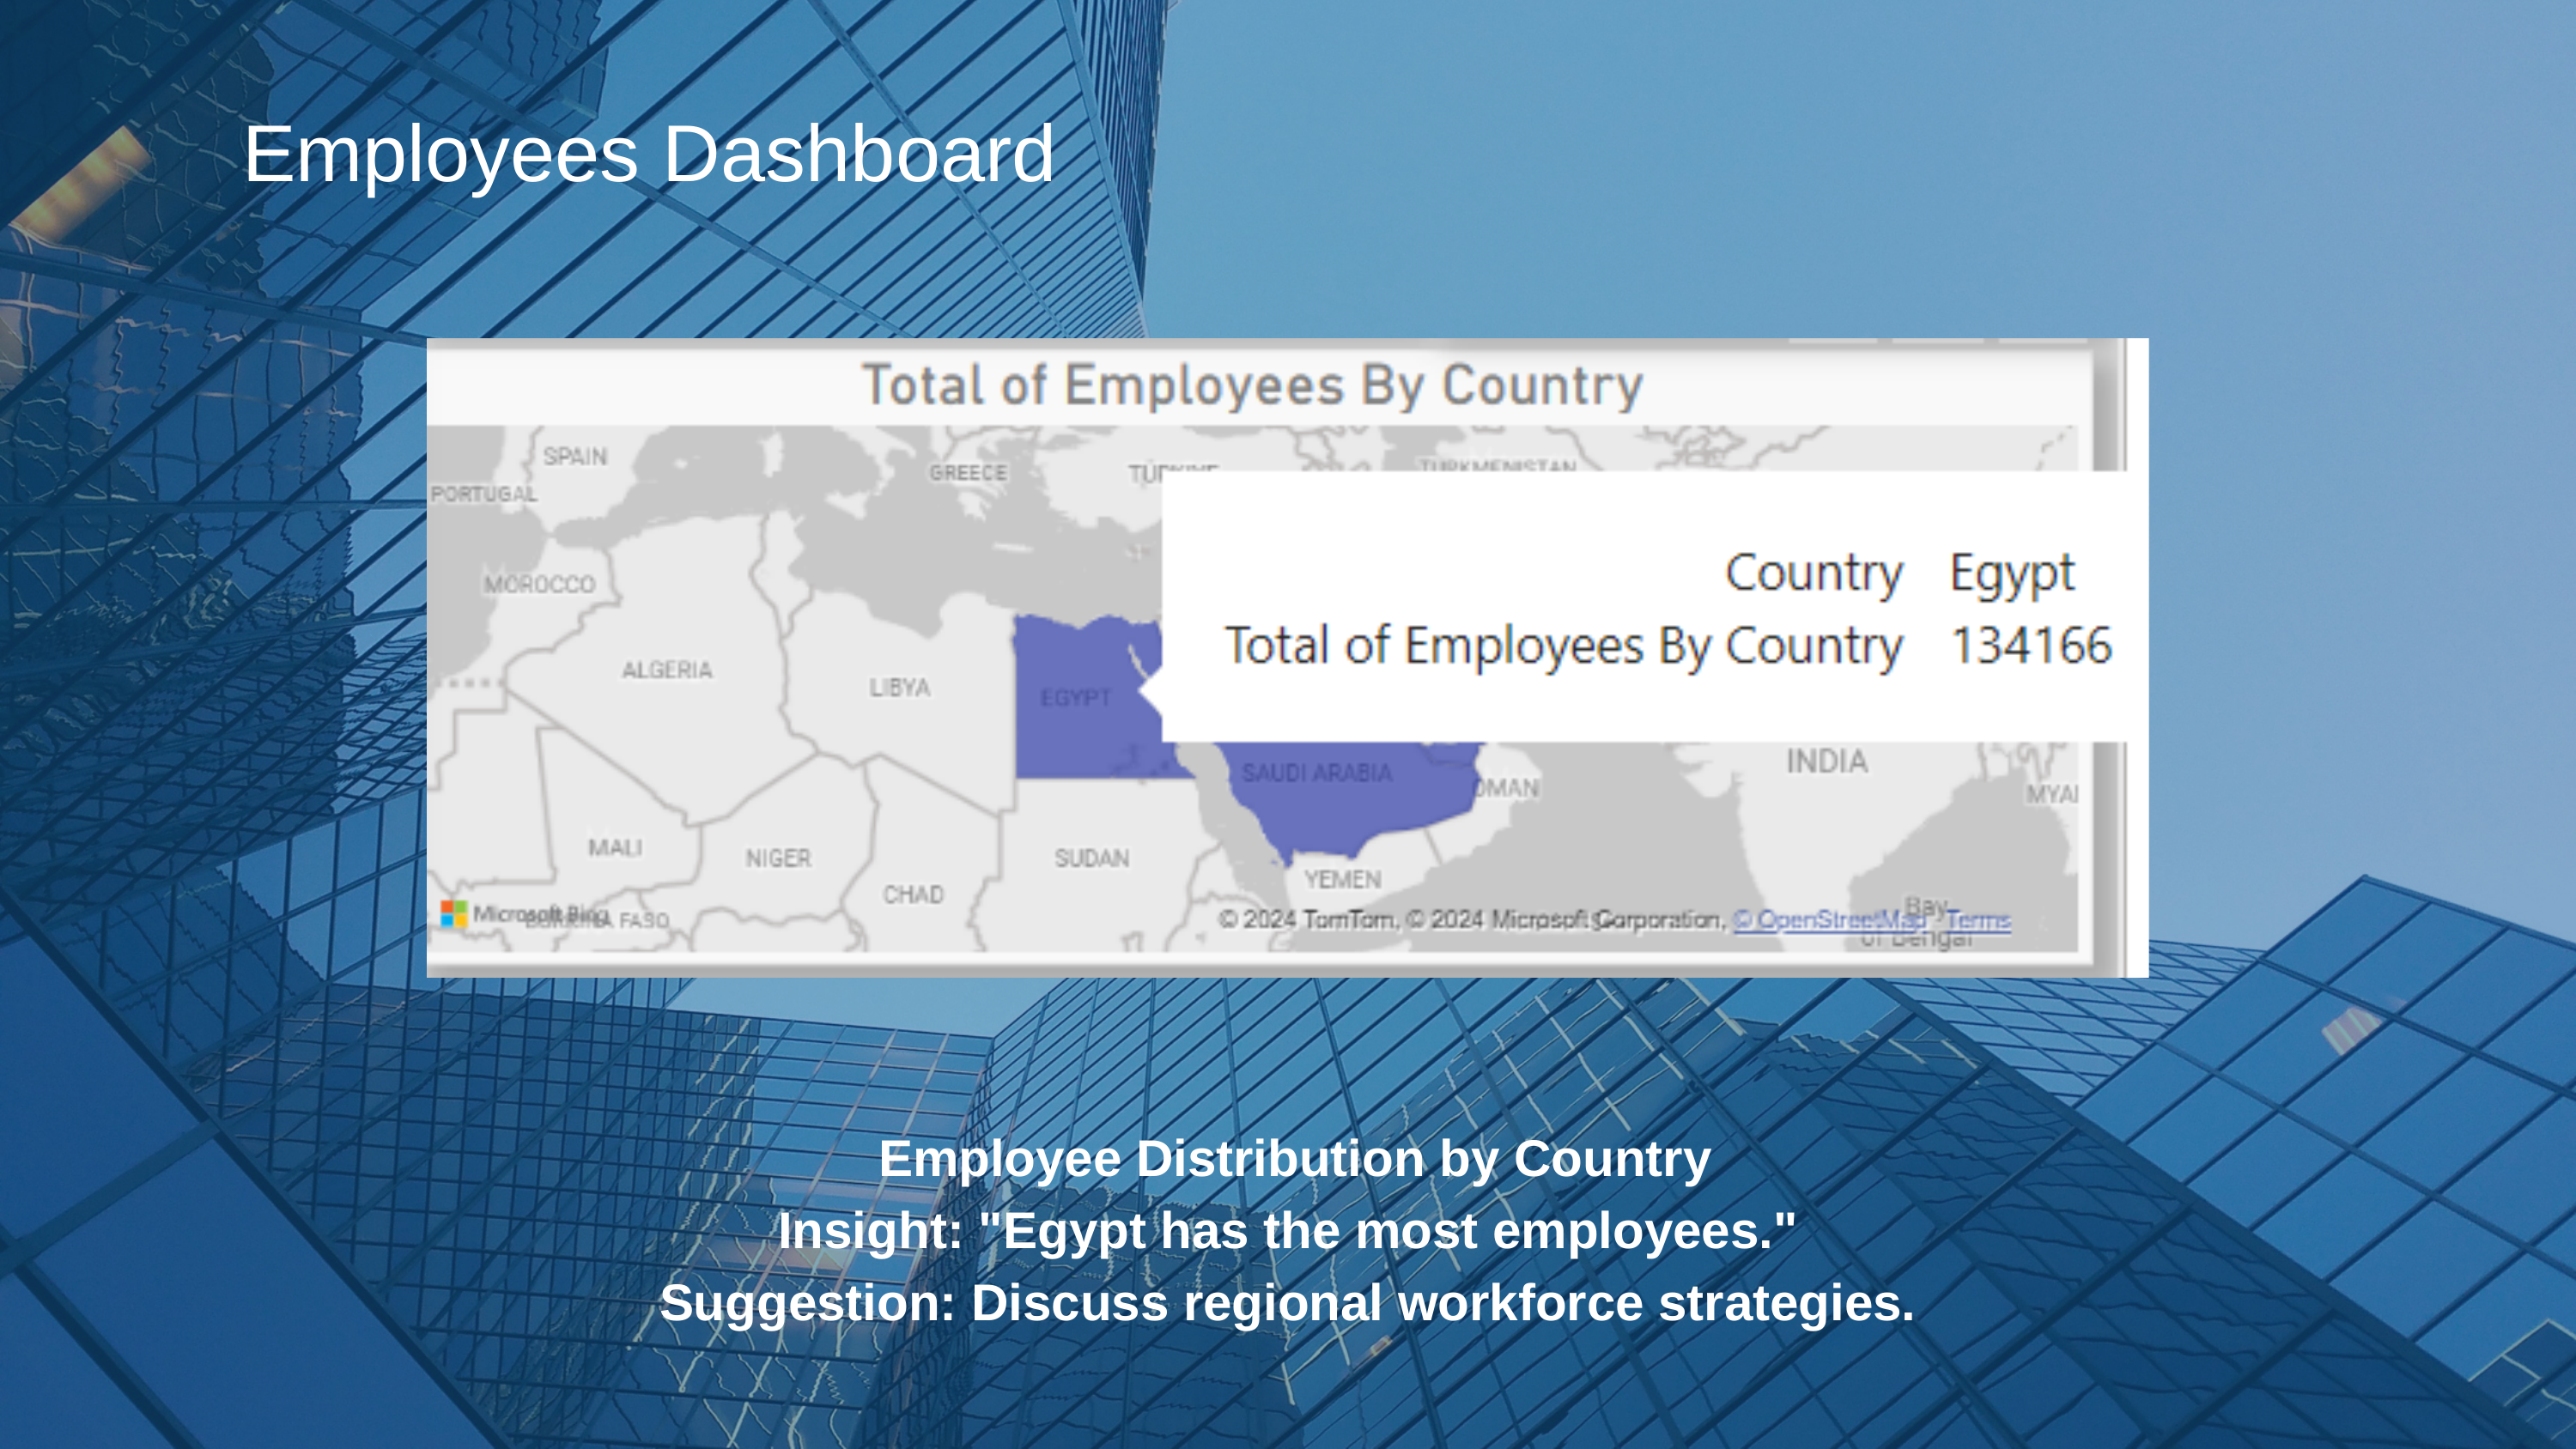

Employees Dashboard

 Employee Distribution by Country
Insight: "Egypt has the most employees."
Suggestion: Discuss regional workforce strategies.